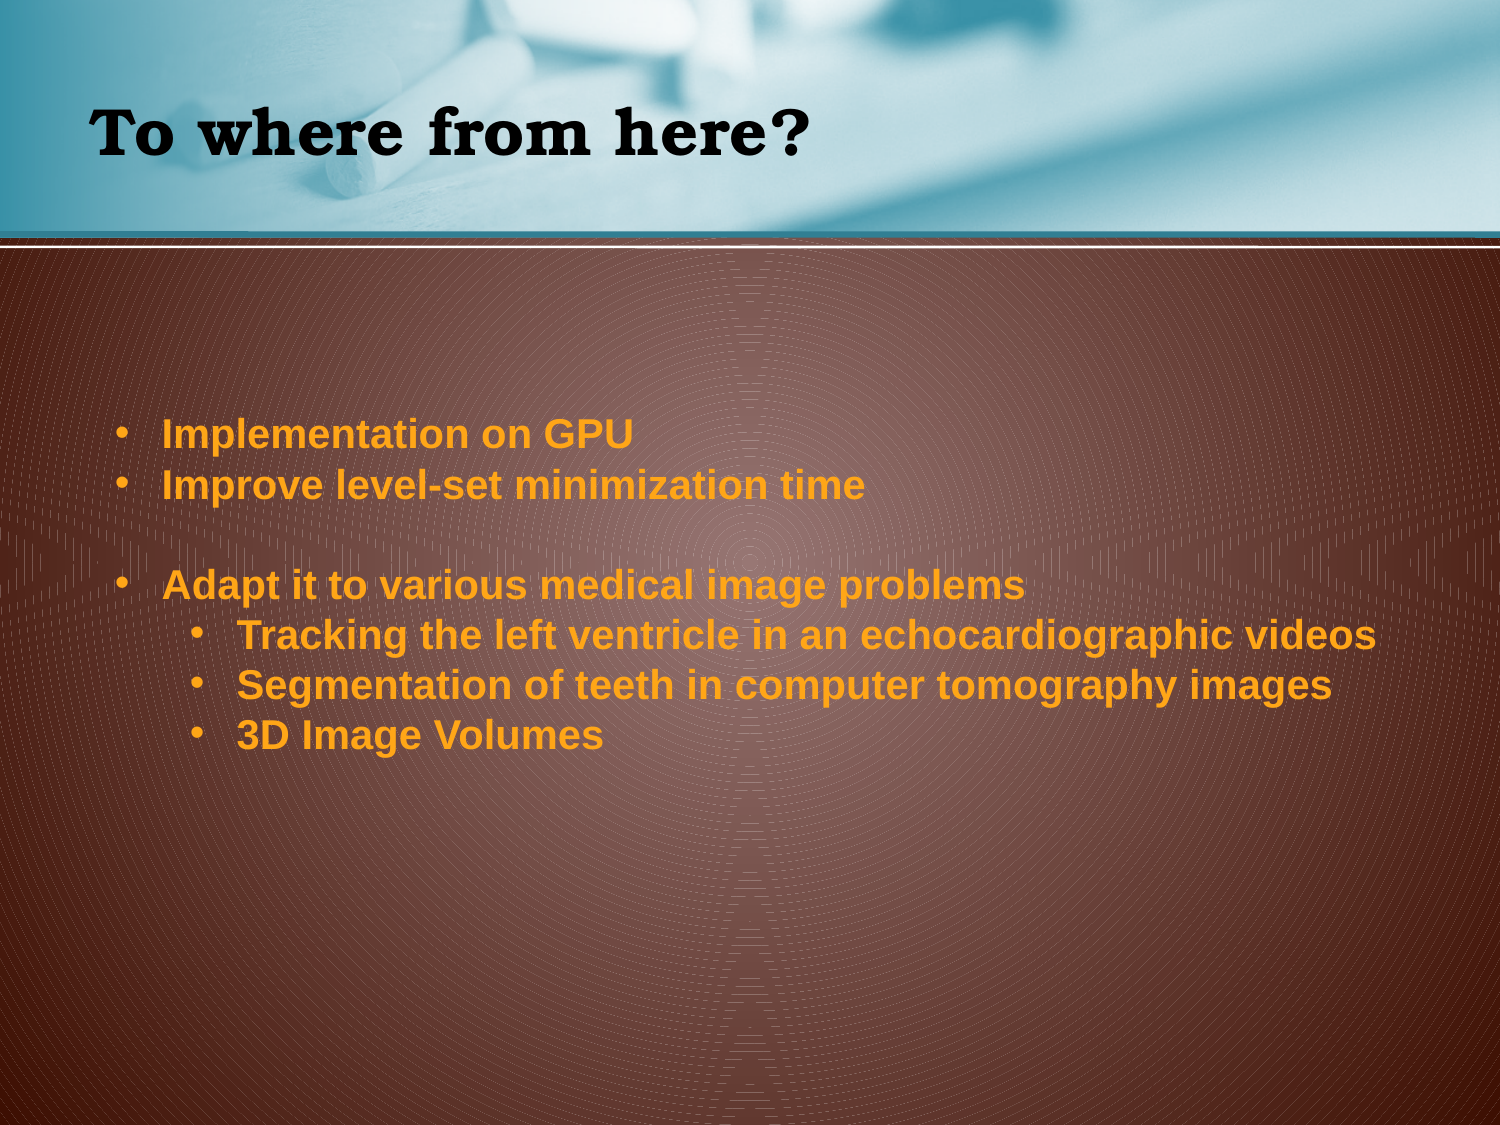

# To where from here?
Implementation on GPU
Improve level-set minimization time

Adapt it to various medical image problems
Tracking the left ventricle in an echocardiographic videos
Segmentation of teeth in computer tomography images
3D Image Volumes